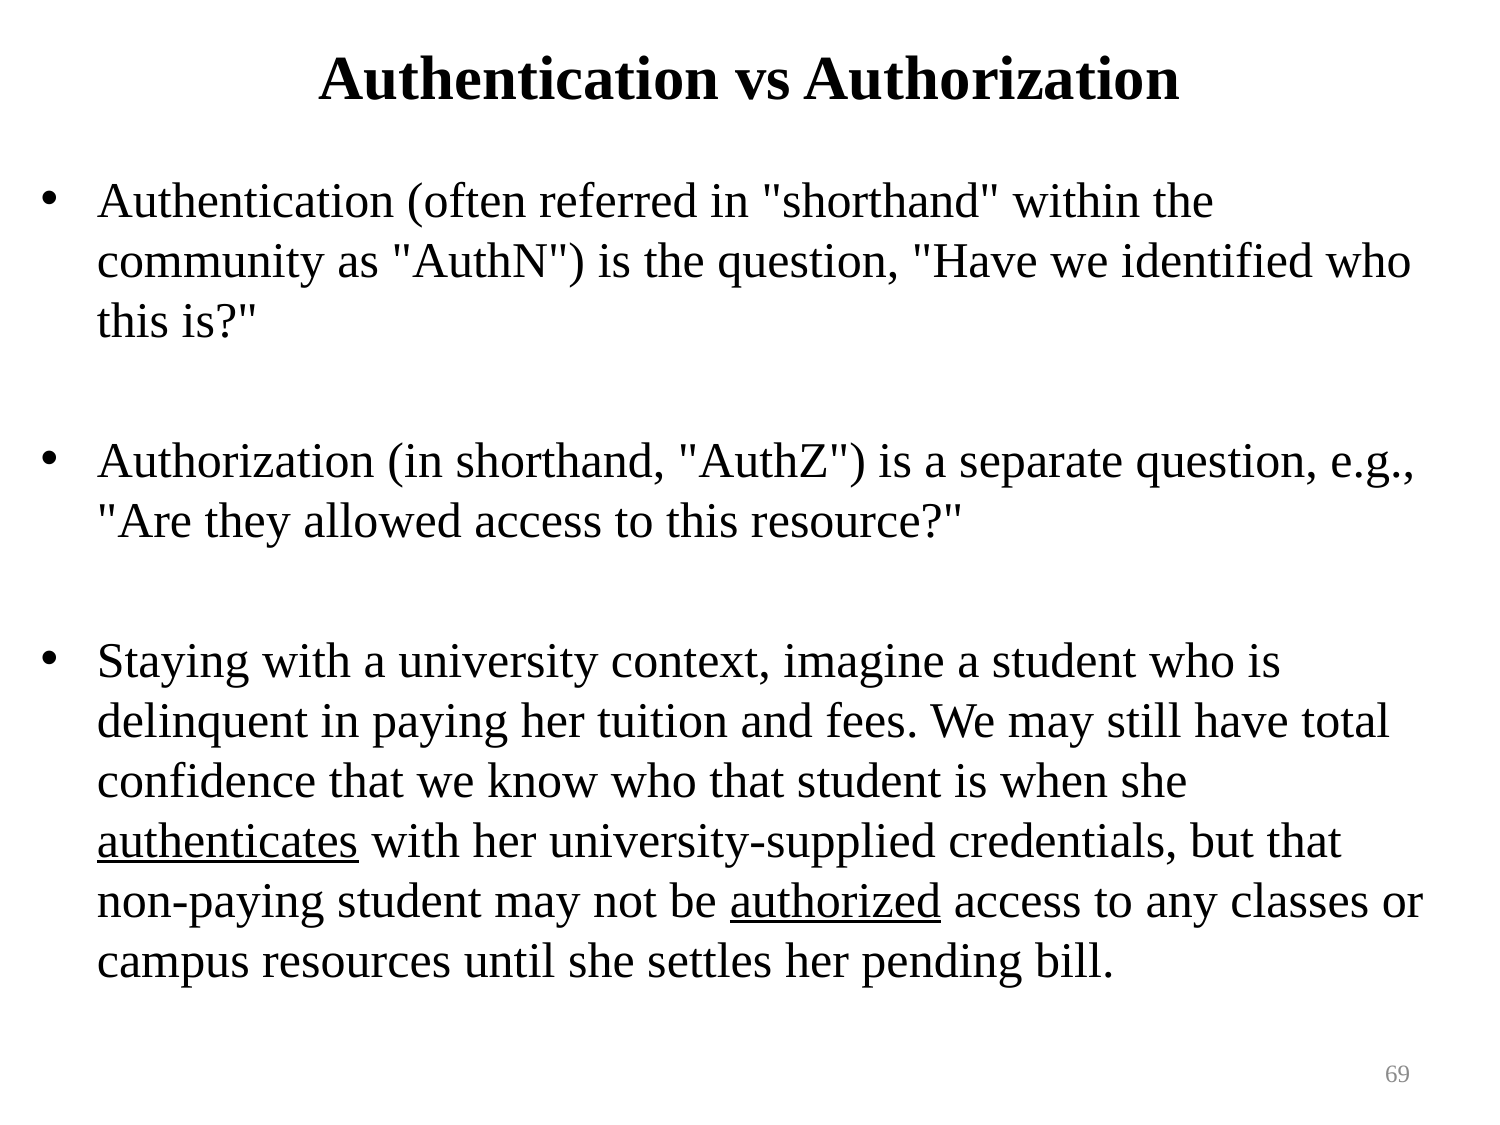

# Authentication vs Authorization
Authentication (often referred in "shorthand" within the community as "AuthN") is the question, "Have we identified who this is?"

Authorization (in shorthand, "AuthZ") is a separate question, e.g., "Are they allowed access to this resource?"

Staying with a university context, imagine a student who is delinquent in paying her tuition and fees. We may still have total confidence that we know who that student is when she authenticates with her university-supplied credentials, but that
non-paying student may not be authorized access to any classes or campus resources until she settles her pending bill.
69